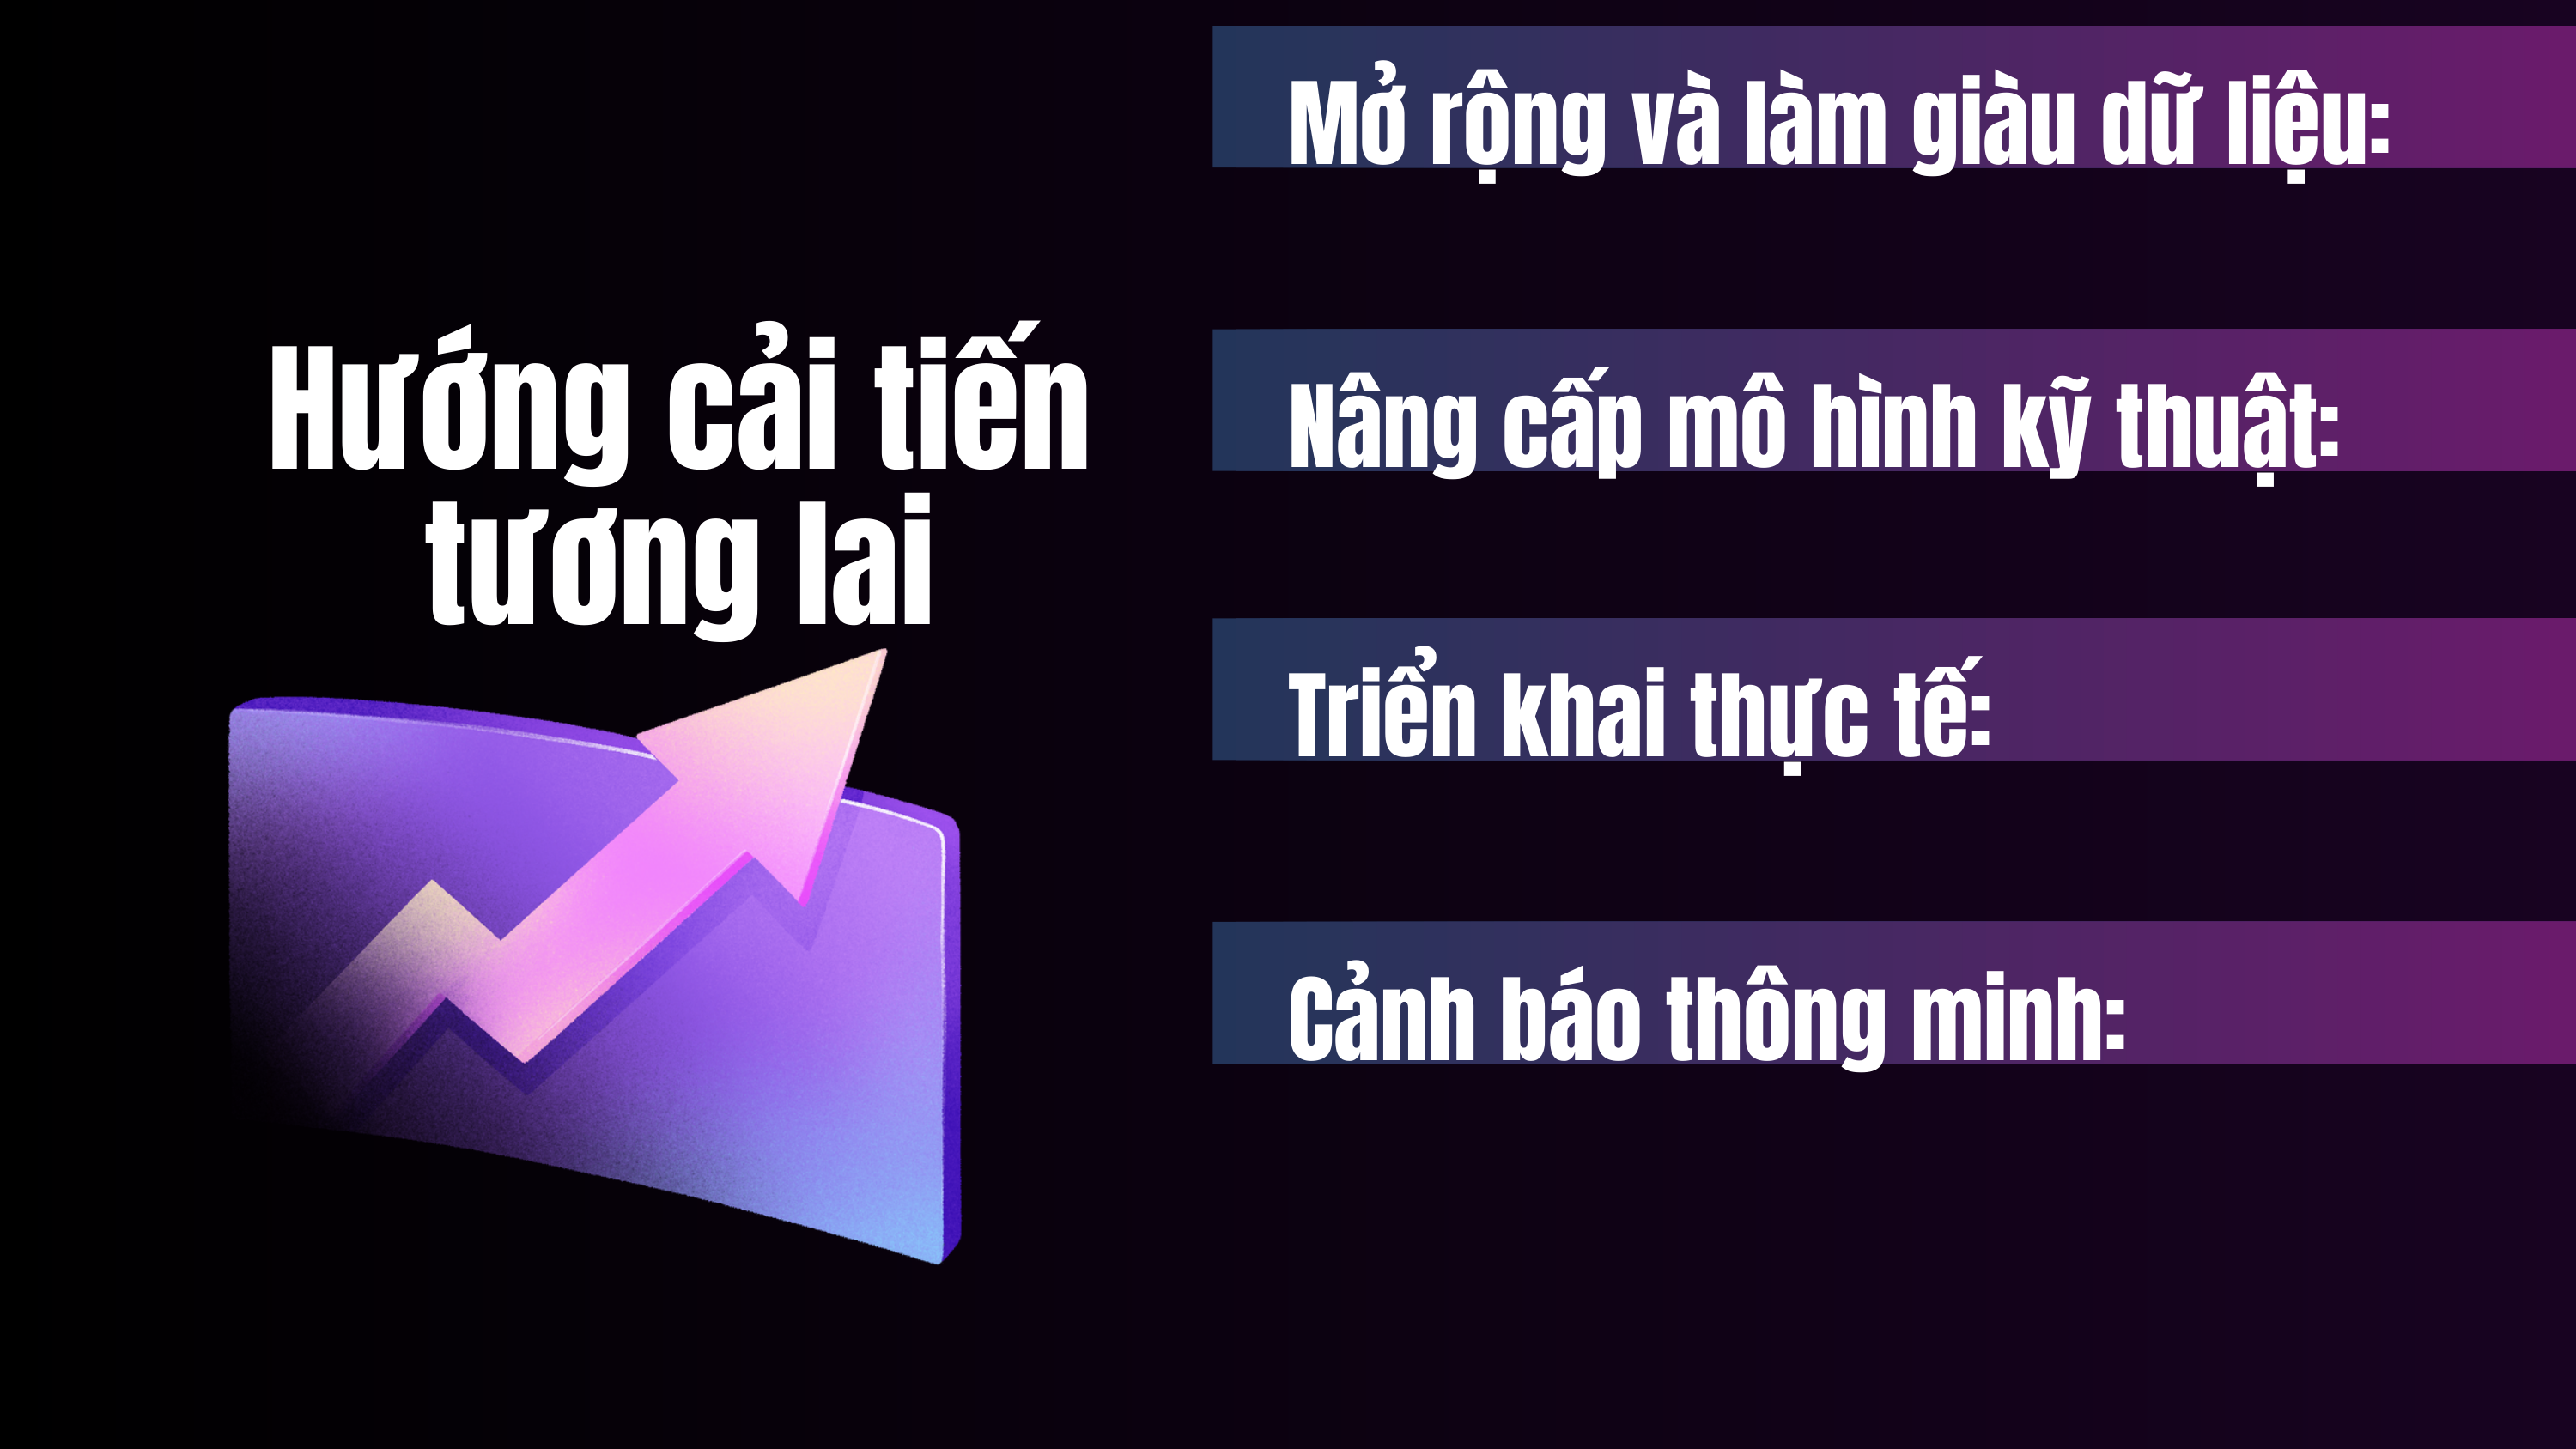

Mở rộng và làm giàu dữ liệu:

Nâng cấp mô hình kỹ thuật:
Hướng cải tiến
tương lai

Triển khai thực tế:

Cảnh báo thông minh: